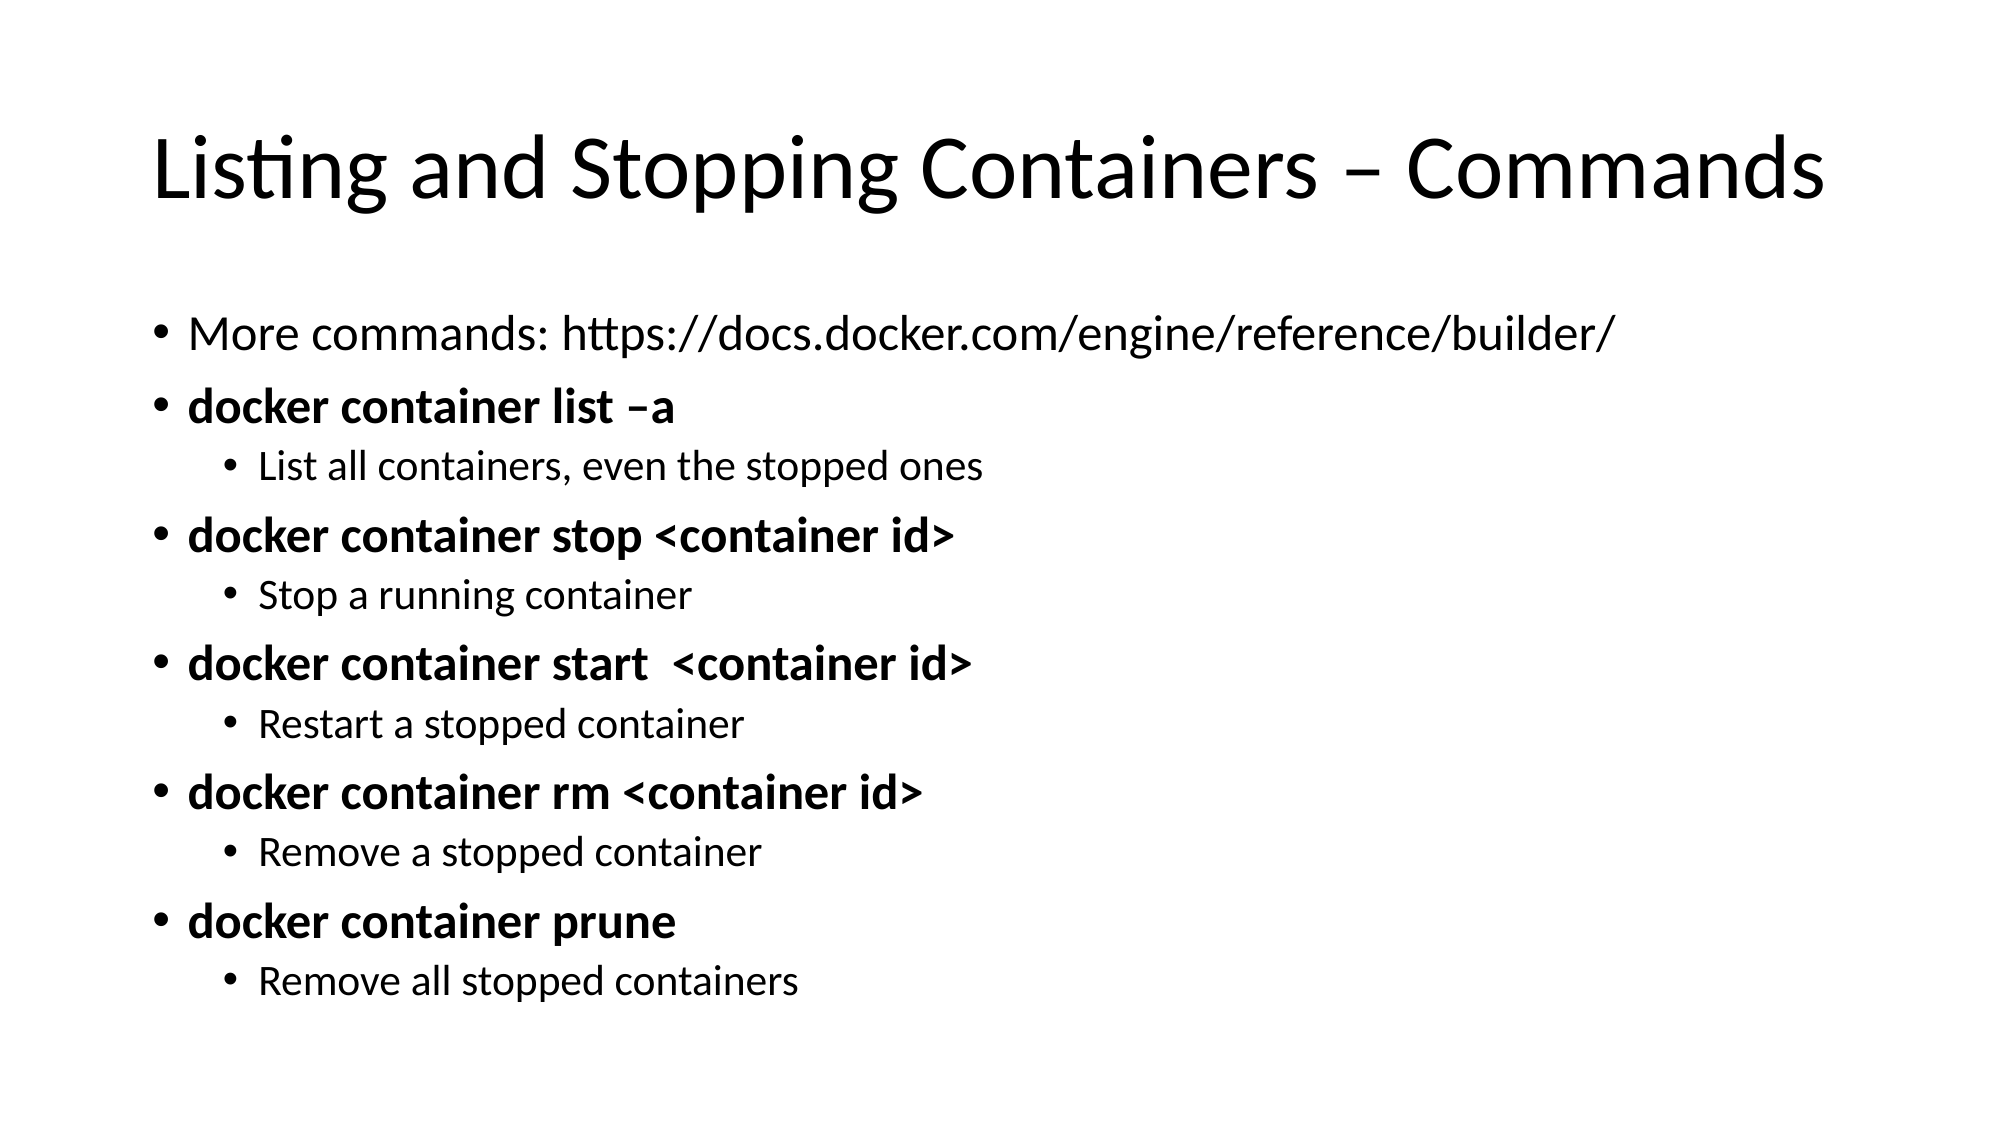

# Listing and Stopping Containers – Commands
More commands: https://docs.docker.com/engine/reference/builder/
docker container list –a
List all containers, even the stopped ones
docker container stop <container id>
Stop a running container
docker container start  <container id>
Restart a stopped container
docker container rm <container id>
Remove a stopped container
docker container prune
Remove all stopped containers